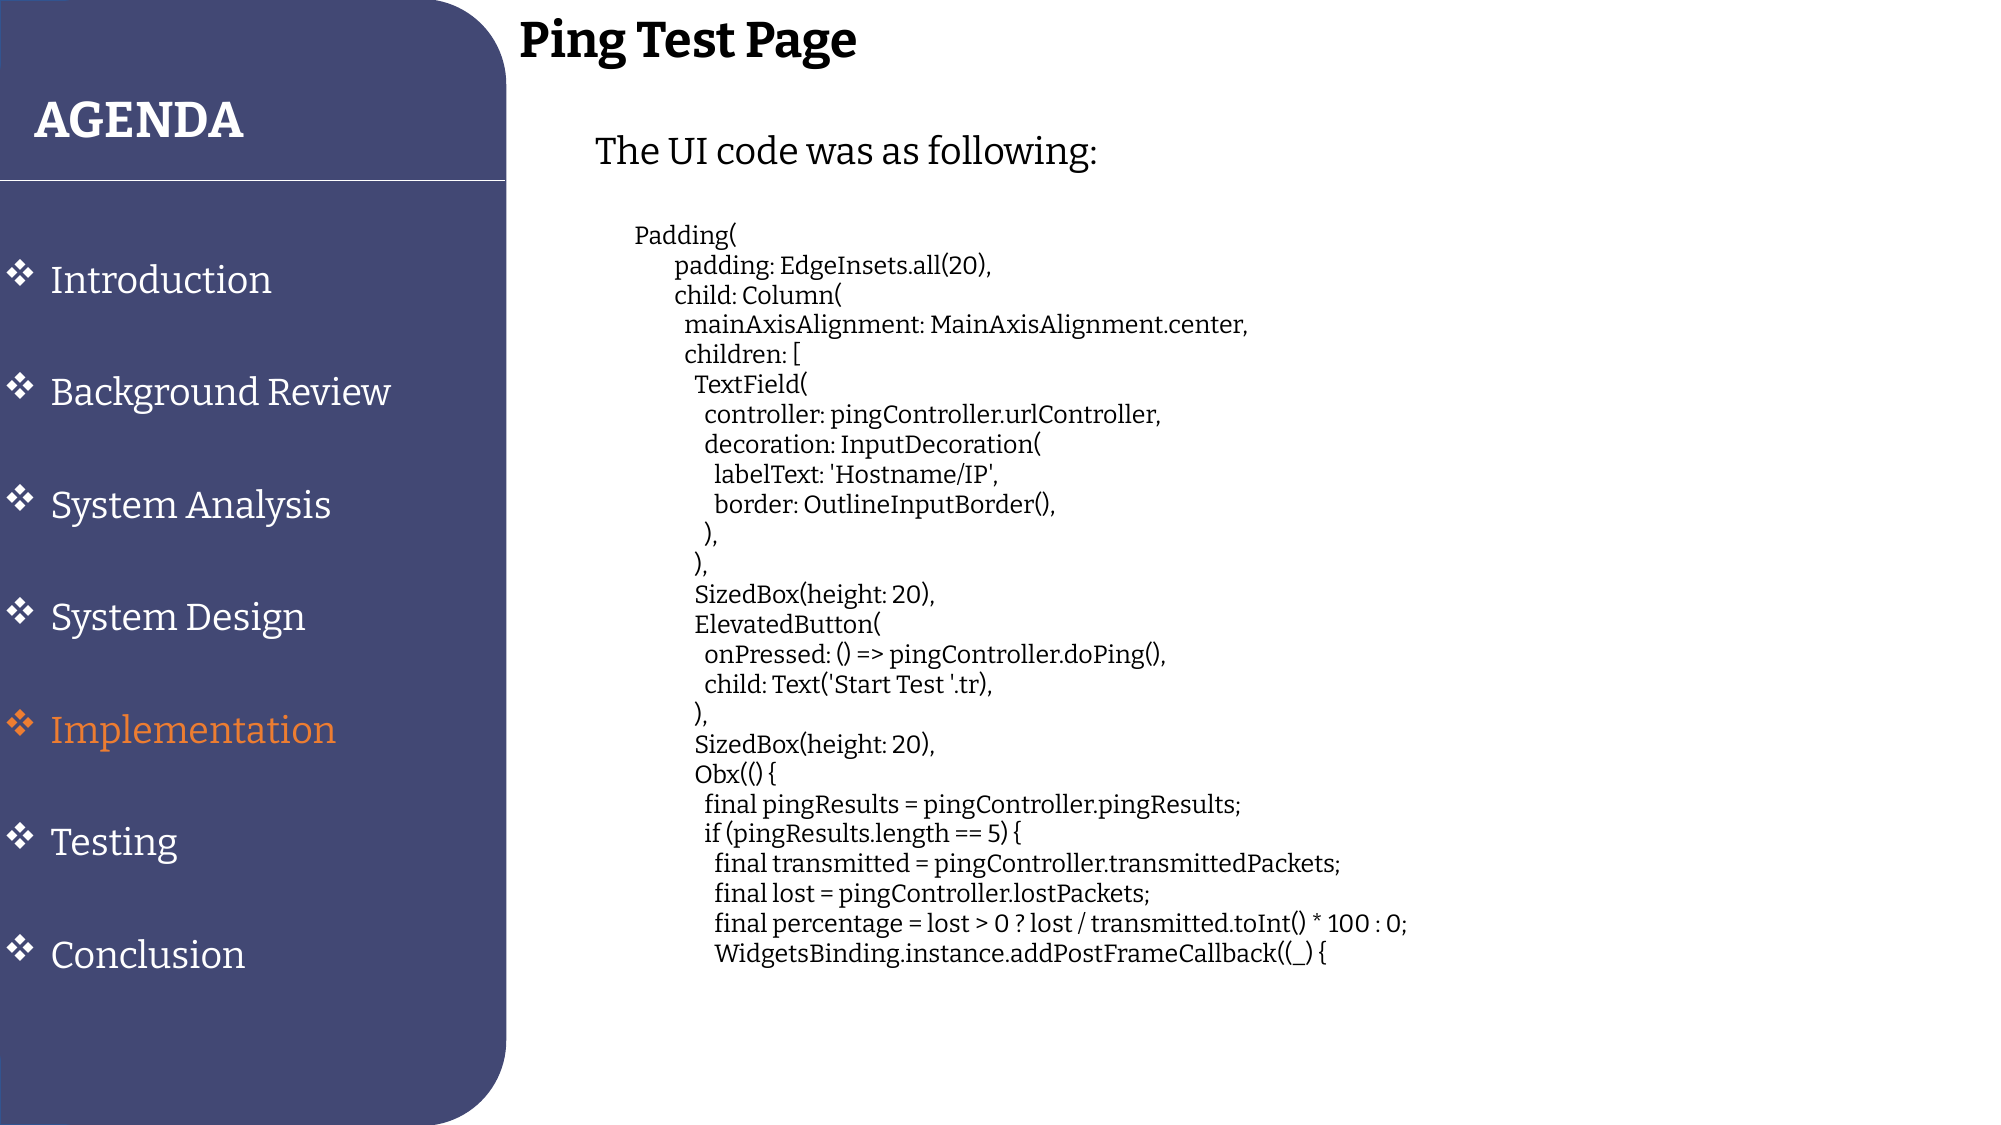

Ping Test Page

The UI code was as following:
AGENDA
Introduction
Background Review
System Analysis
System Design
Implementation
Testing
Conclusion
Padding(
        padding: EdgeInsets.all(20),
        child: Column(
          mainAxisAlignment: MainAxisAlignment.center,
          children: [
            TextField(
              controller: pingController.urlController,
              decoration: InputDecoration(
                labelText: 'Hostname/IP',
                border: OutlineInputBorder(),
              ),
            ),
            SizedBox(height: 20),
            ElevatedButton(
              onPressed: () => pingController.doPing(),
              child: Text('Start Test '.tr),
            ),
            SizedBox(height: 20),
            Obx(() {
              final pingResults = pingController.pingResults;
              if (pingResults.length == 5) {
                final transmitted = pingController.transmittedPackets;
                final lost = pingController.lostPackets;
                final percentage = lost > 0 ? lost / transmitted.toInt() * 100 : 0;
                WidgetsBinding.instance.addPostFrameCallback((_) {